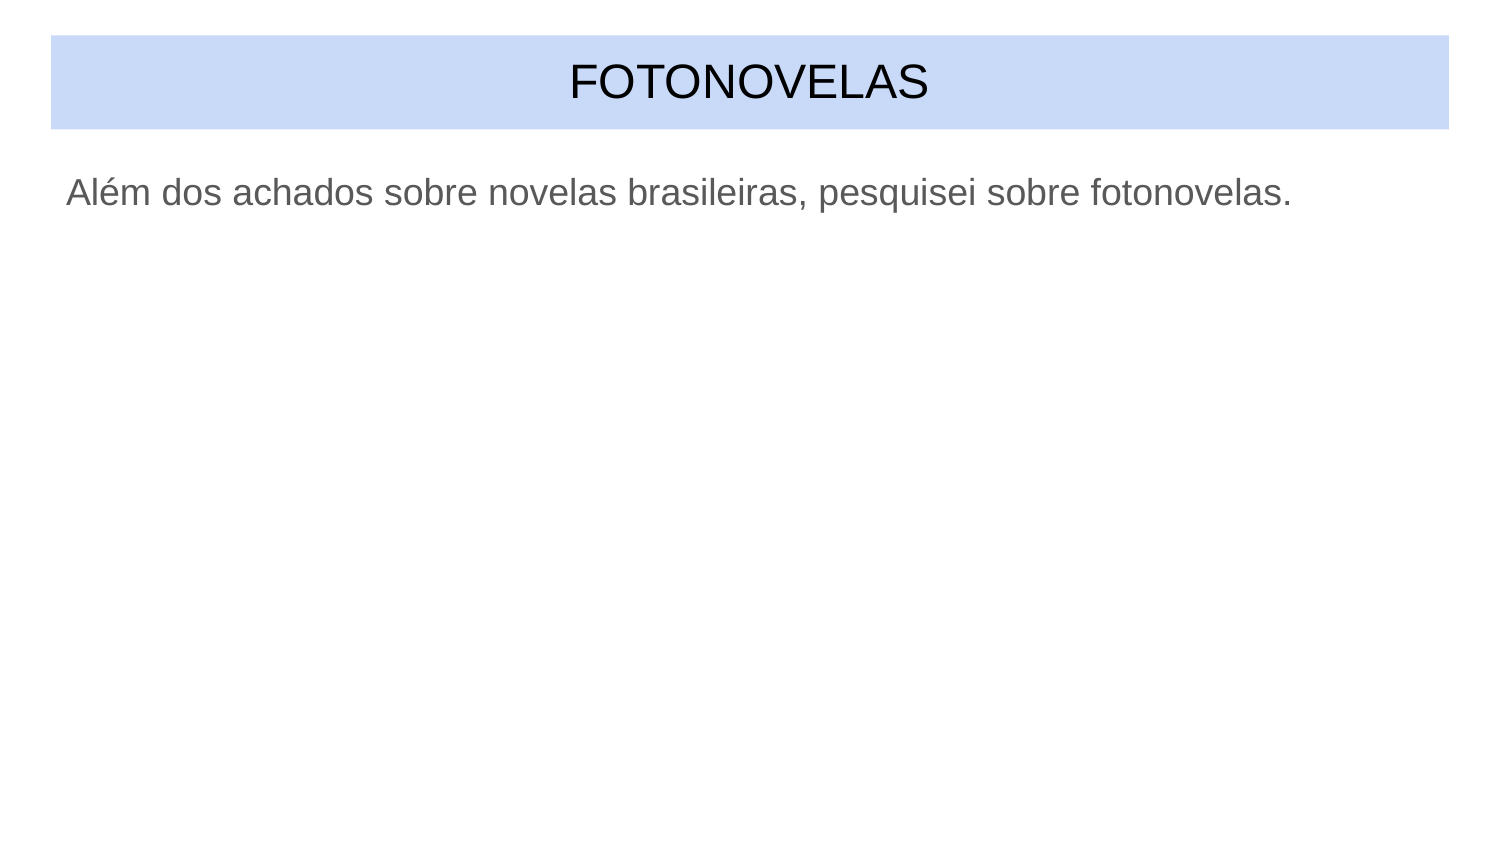

# FOTONOVELAS
Além dos achados sobre novelas brasileiras, pesquisei sobre fotonovelas.